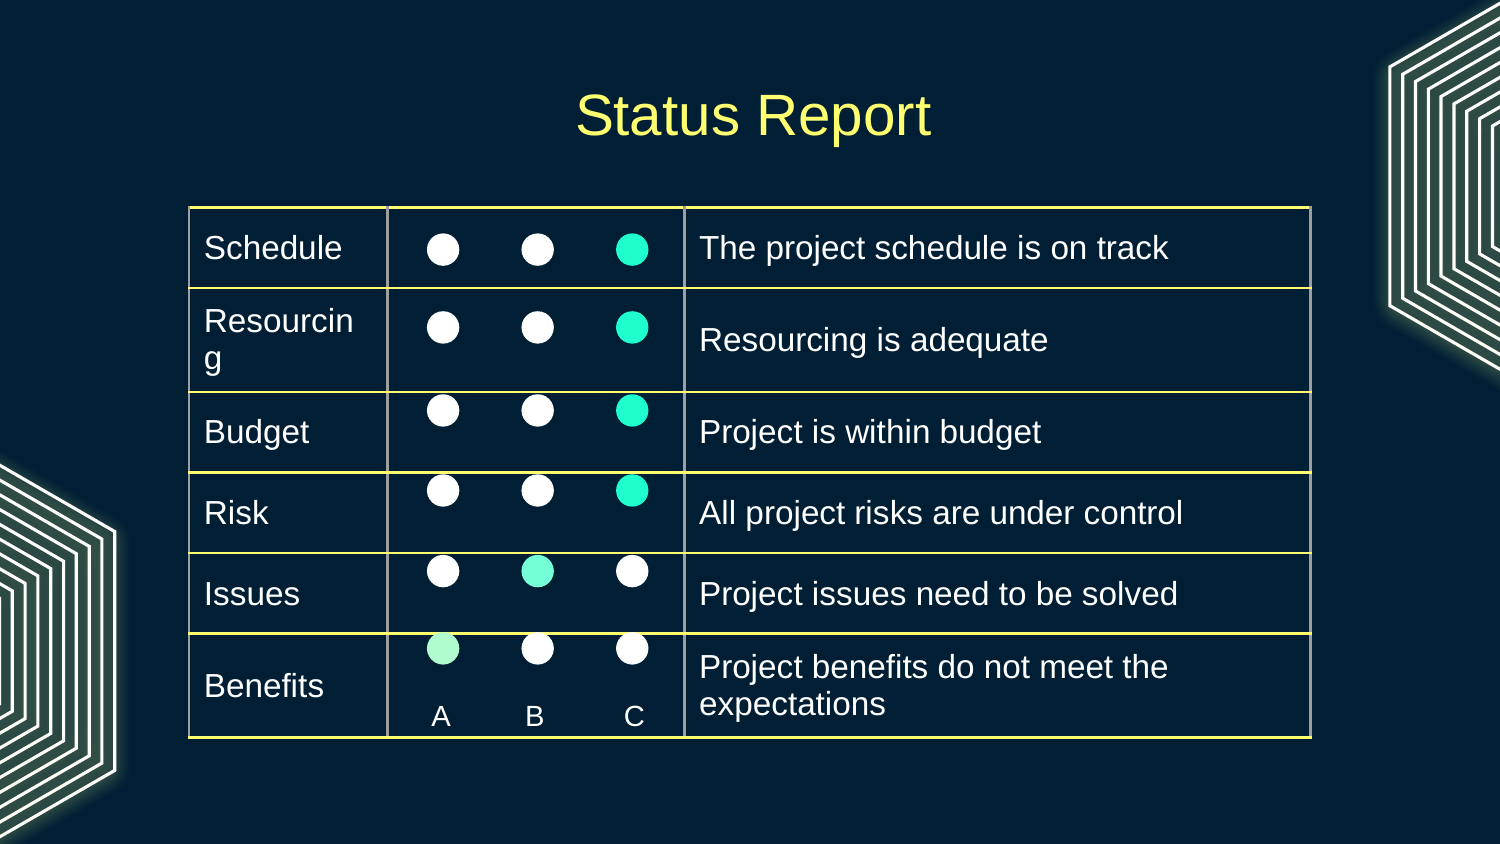

# Status Report
| Schedule |  | The project schedule is on track |
| --- | --- | --- |
| Resourcing |  | Resourcing is adequate |
| Budget |  | Project is within budget |
| Risk |  | All project risks are under control |
| Issues |  | Project issues need to be solved |
| Benefits |  | Project benefits do not meet the expectations |

A
B
C